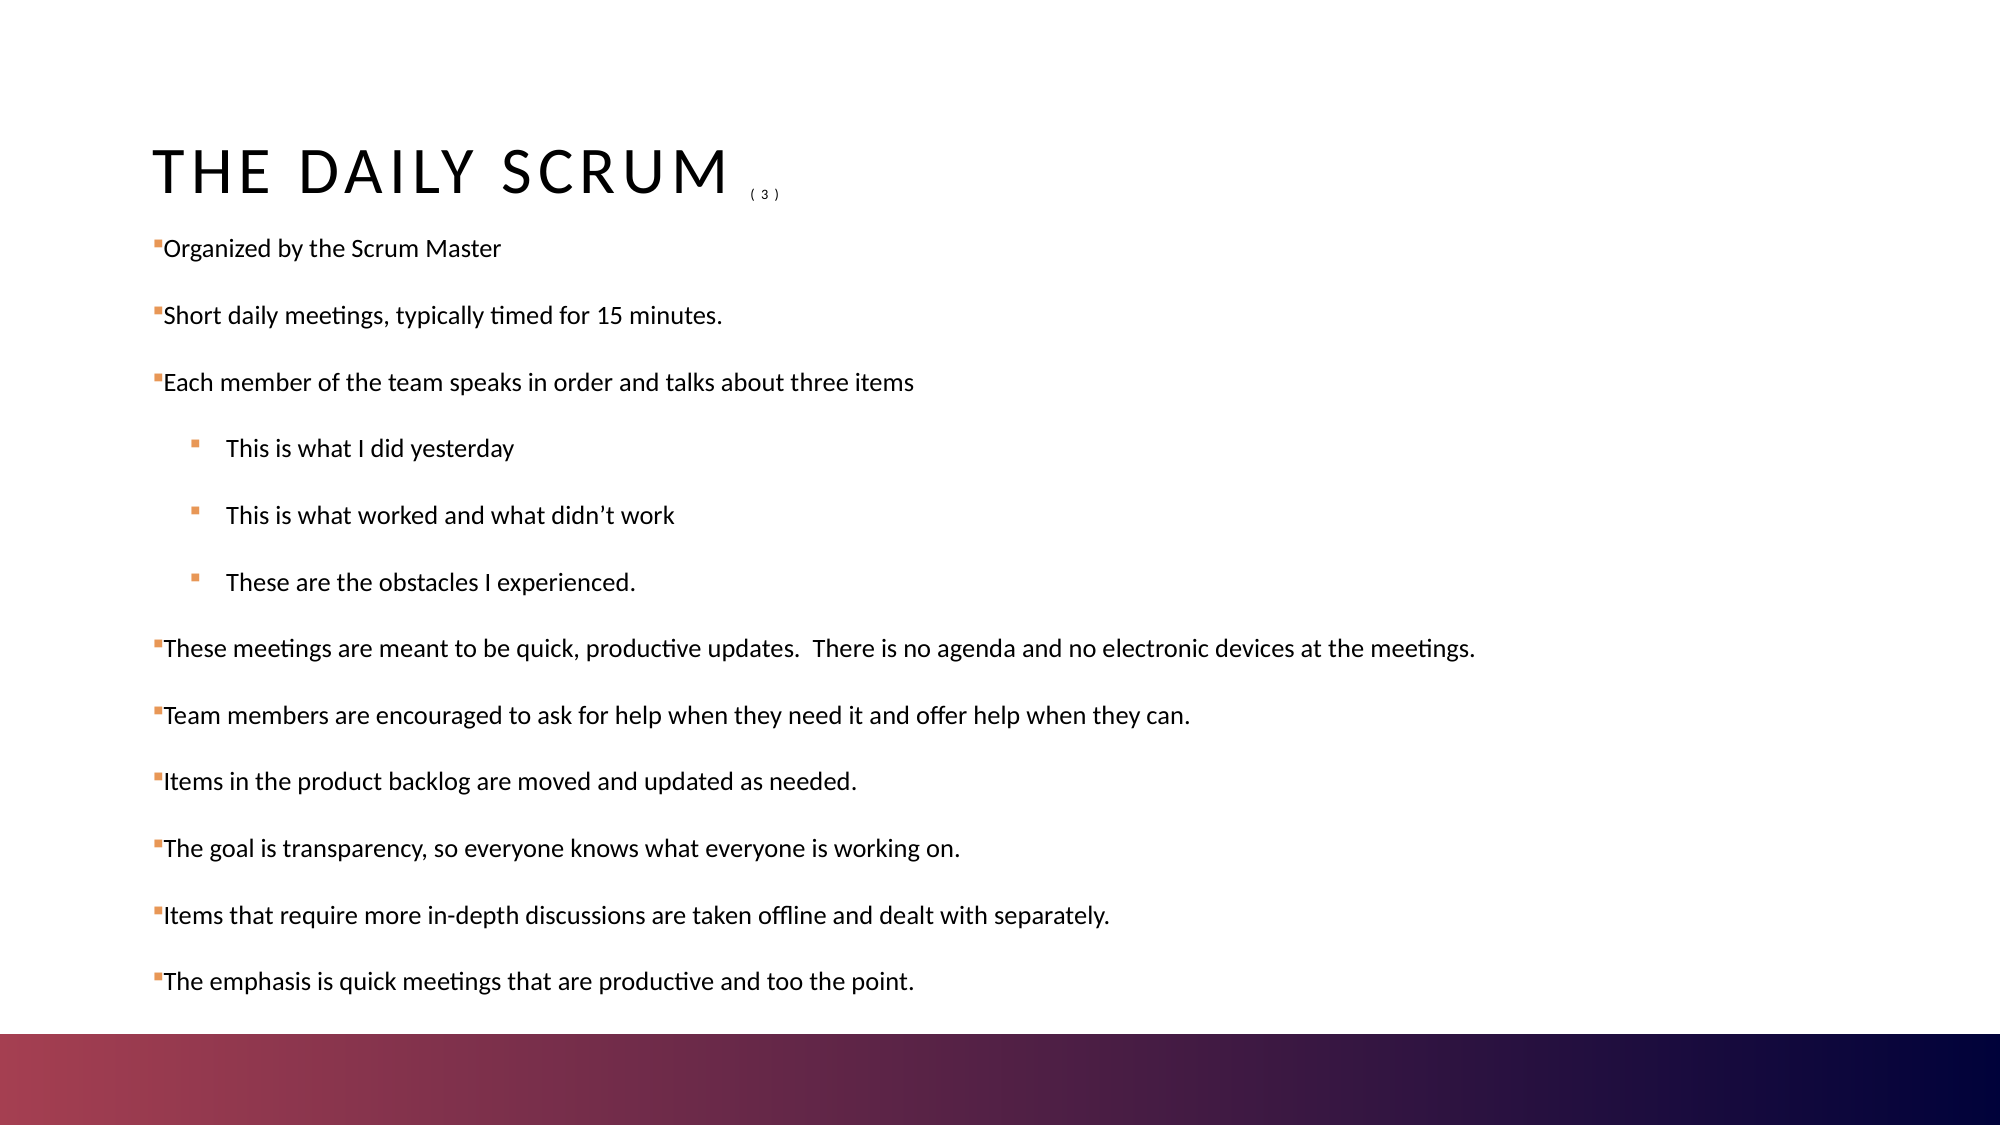

# The daily scrum (3)
Organized by the Scrum Master
Short daily meetings, typically timed for 15 minutes.
Each member of the team speaks in order and talks about three items
This is what I did yesterday
This is what worked and what didn’t work
These are the obstacles I experienced.
These meetings are meant to be quick, productive updates.  There is no agenda and no electronic devices at the meetings.
Team members are encouraged to ask for help when they need it and offer help when they can.
Items in the product backlog are moved and updated as needed.
The goal is transparency, so everyone knows what everyone is working on.
Items that require more in-depth discussions are taken offline and dealt with separately.
The emphasis is quick meetings that are productive and too the point.